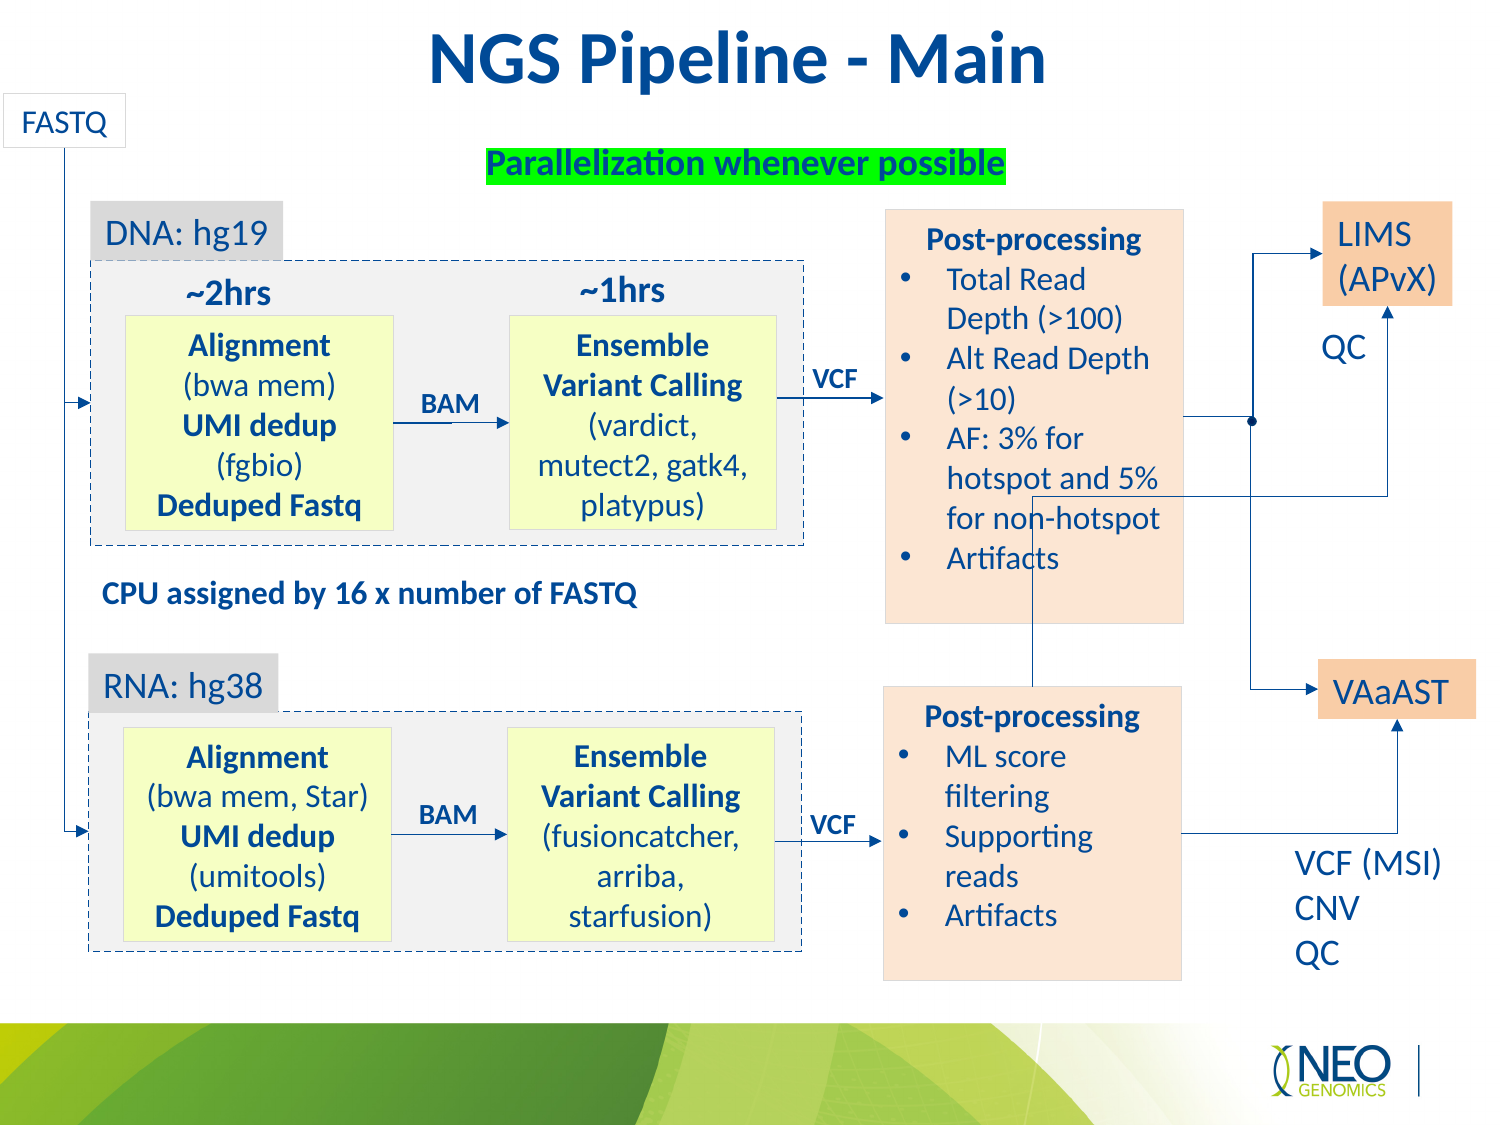

# NGS Pipeline - Main
FASTQ
Parallelization whenever possible
DNA: hg19
LIMS
(APvX)
Post-processing
Total Read Depth (>100)
Alt Read Depth (>10)
AF: 3% for hotspot and 5% for non-hotspot
Artifacts

~1hrs
~2hrs

QC
Ensemble Variant Calling
(vardict, mutect2, gatk4, platypus)
Alignment
(bwa mem)
UMI dedup
(fgbio)
Deduped Fastq
VCF
BAM

CPU assigned by 16 x number of FASTQ
RNA: hg38
VAaAST
Post-processing
ML score filtering
Supporting reads
Artifacts

Ensemble Variant Calling
(fusioncatcher, arriba, starfusion)
Alignment
(bwa mem, Star)
UMI dedup
(umitools)
Deduped Fastq
BAM
VCF
VCF (MSI)
CNV
QC